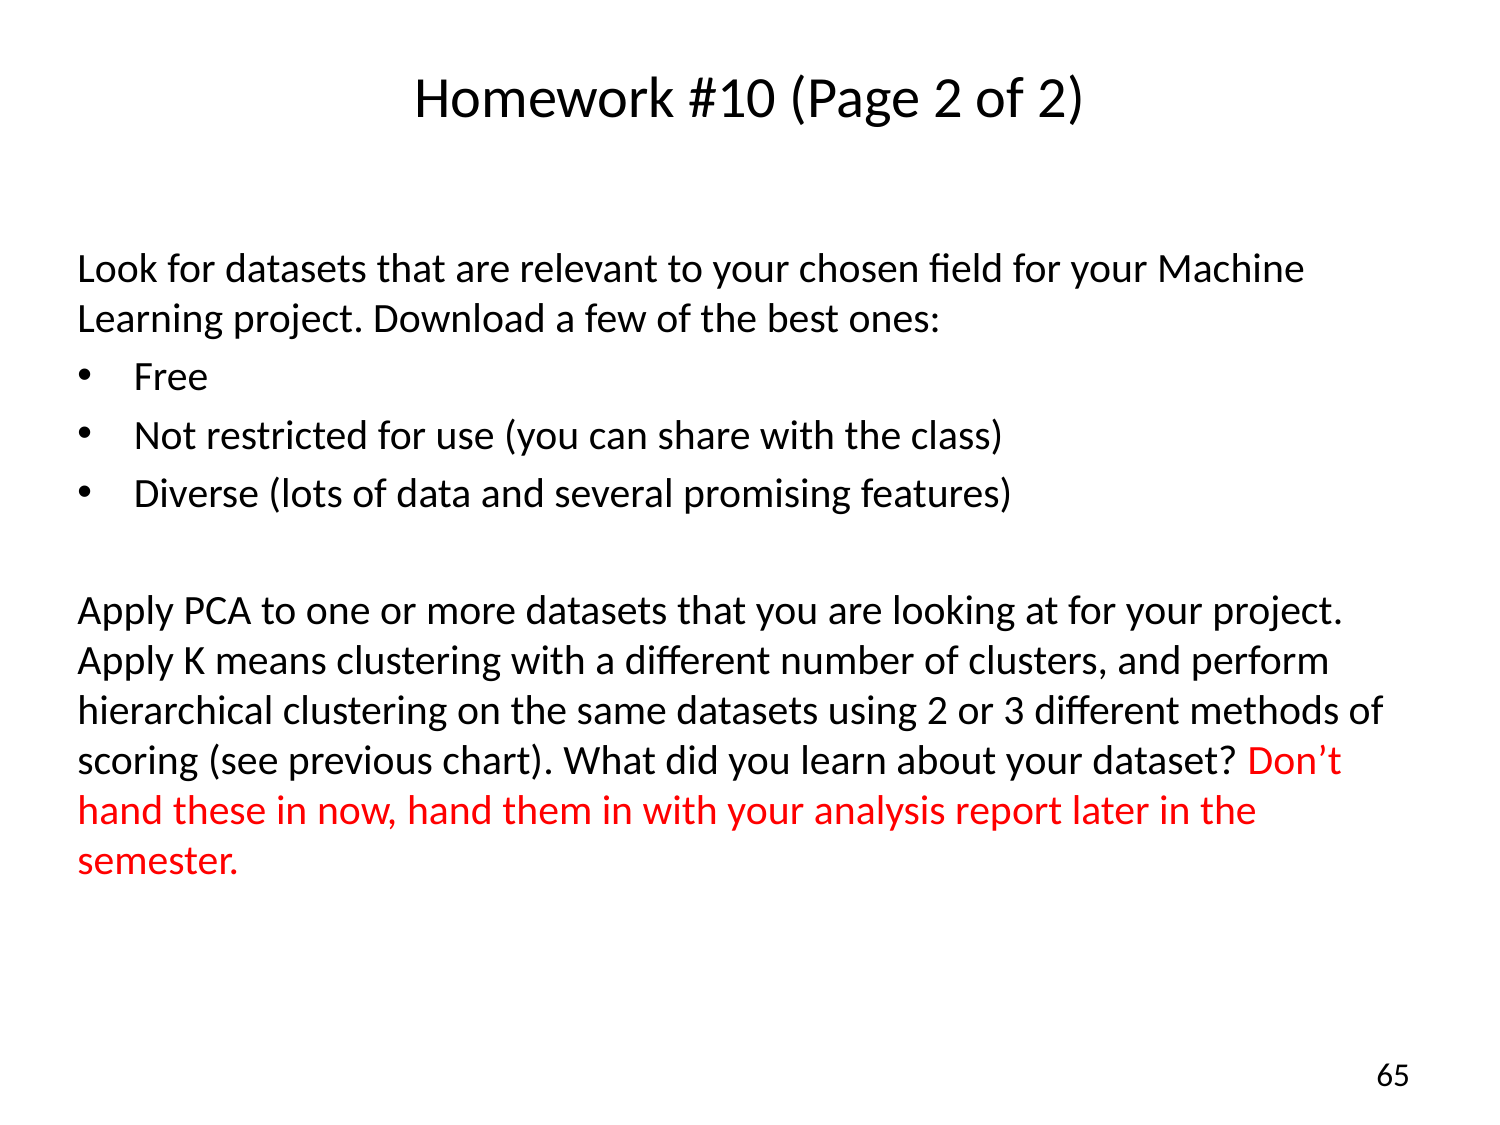

# Homework #10 (Page 2 of 2)

Look for datasets that are relevant to your chosen field for your Machine Learning project. Download a few of the best ones:
Free
Not restricted for use (you can share with the class)
Diverse (lots of data and several promising features)

Apply PCA to one or more datasets that you are looking at for your project. Apply K means clustering with a different number of clusters, and perform hierarchical clustering on the same datasets using 2 or 3 different methods of scoring (see previous chart). What did you learn about your dataset? Don’t hand these in now, hand them in with your analysis report later in the semester.

65